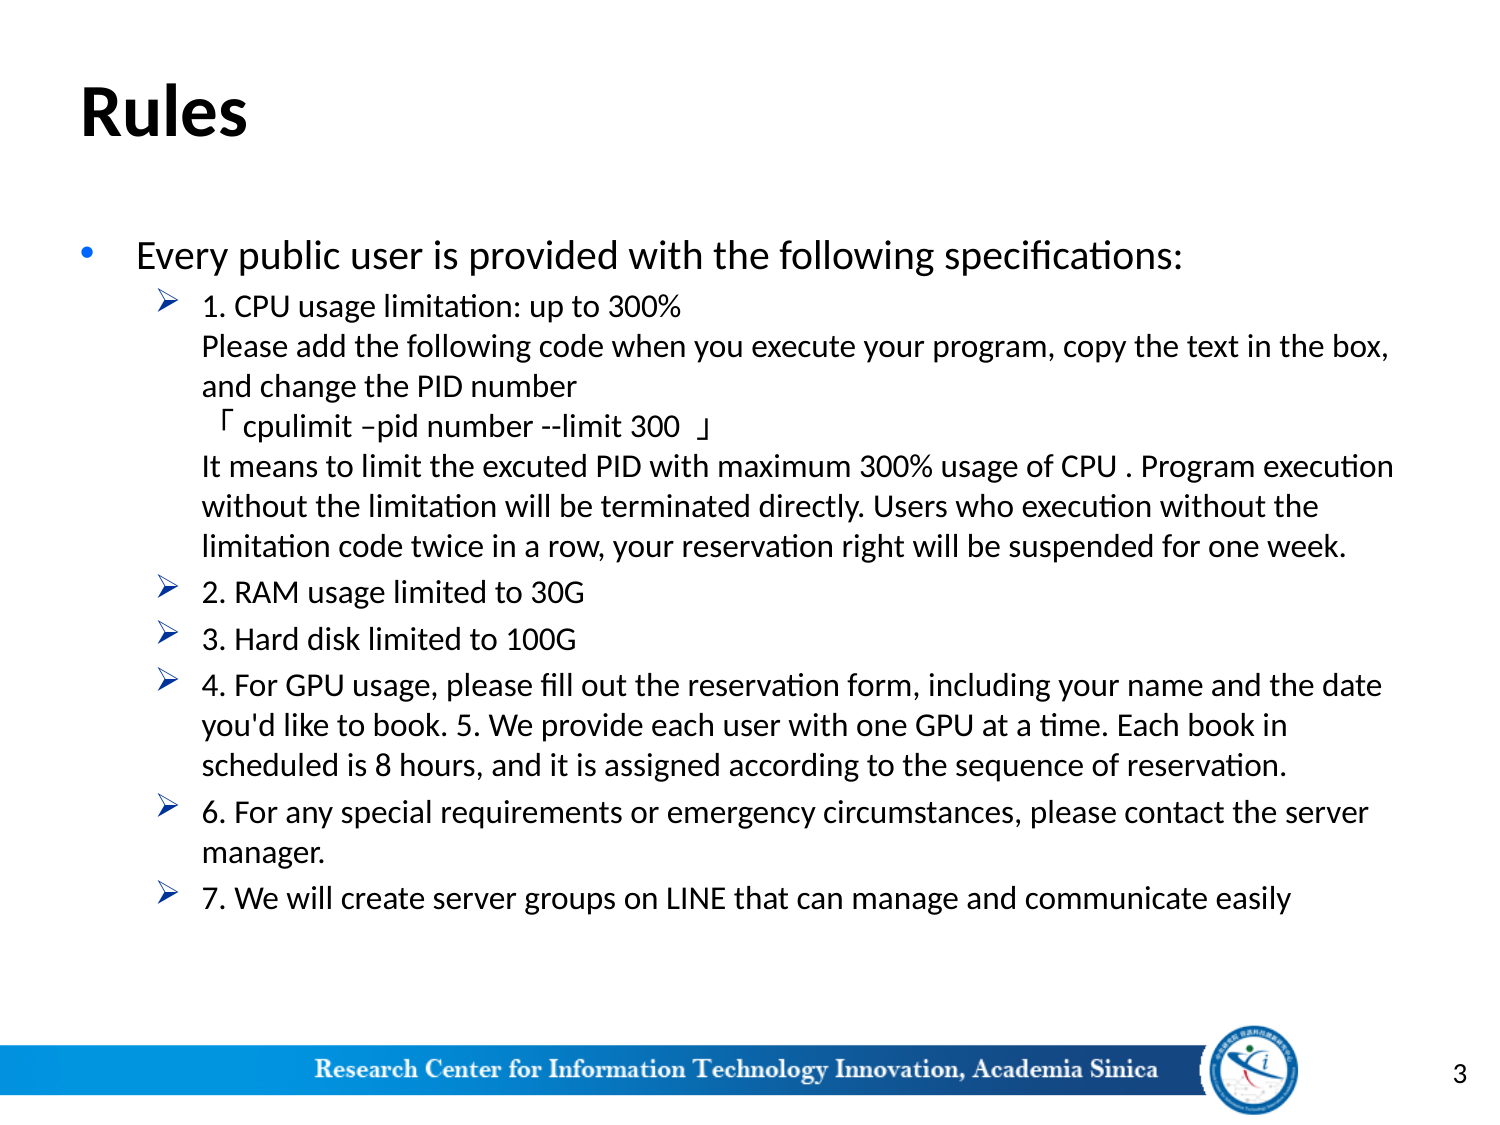

# Rules
Every public user is provided with the following specifications:
1. CPU usage limitation: up to 300%
Please add the following code when you execute your program, copy the text in the box, and change the PID number
「cpulimit –pid number --limit 300 」
It means to limit the excuted PID with maximum 300% usage of CPU . Program execution without the limitation will be terminated directly. Users who execution without the limitation code twice in a row, your reservation right will be suspended for one week.
2. RAM usage limited to 30G
3. Hard disk limited to 100G
4. For GPU usage, please fill out the reservation form, including your name and the date you'd like to book. 5. We provide each user with one GPU at a time. Each book in scheduled is 8 hours, and it is assigned according to the sequence of reservation.
6. For any special requirements or emergency circumstances, please contact the server manager.
7. We will create server groups on LINE that can manage and communicate easily
3